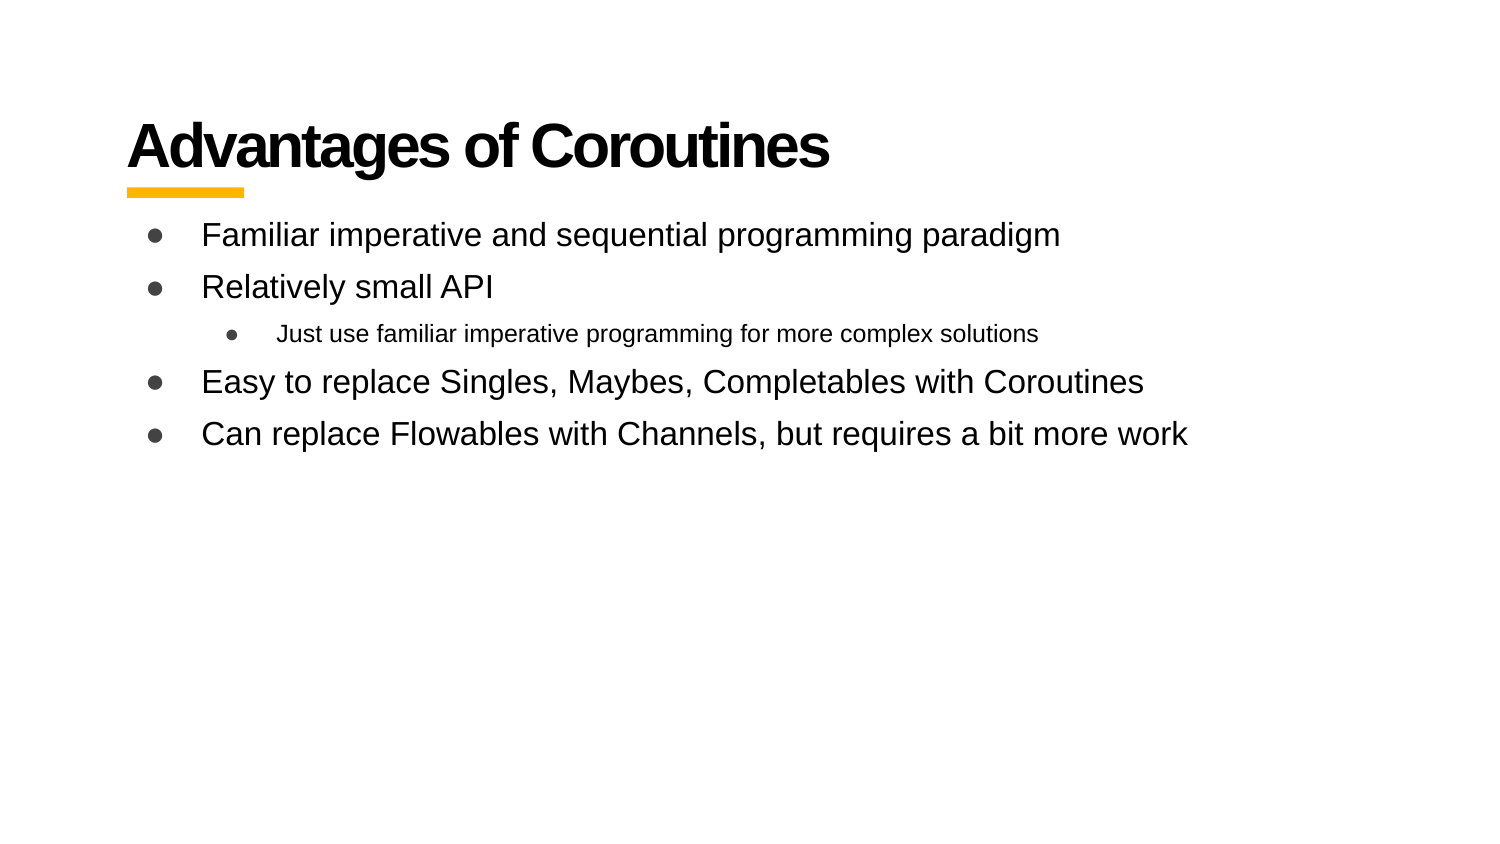

# Advantages of Coroutines

Familiar imperative and sequential programming paradigm
Relatively small API
Just use familiar imperative programming for more complex solutions
Easy to replace Singles, Maybes, Completables with Coroutines
Can replace Flowables with Channels, but requires a bit more work